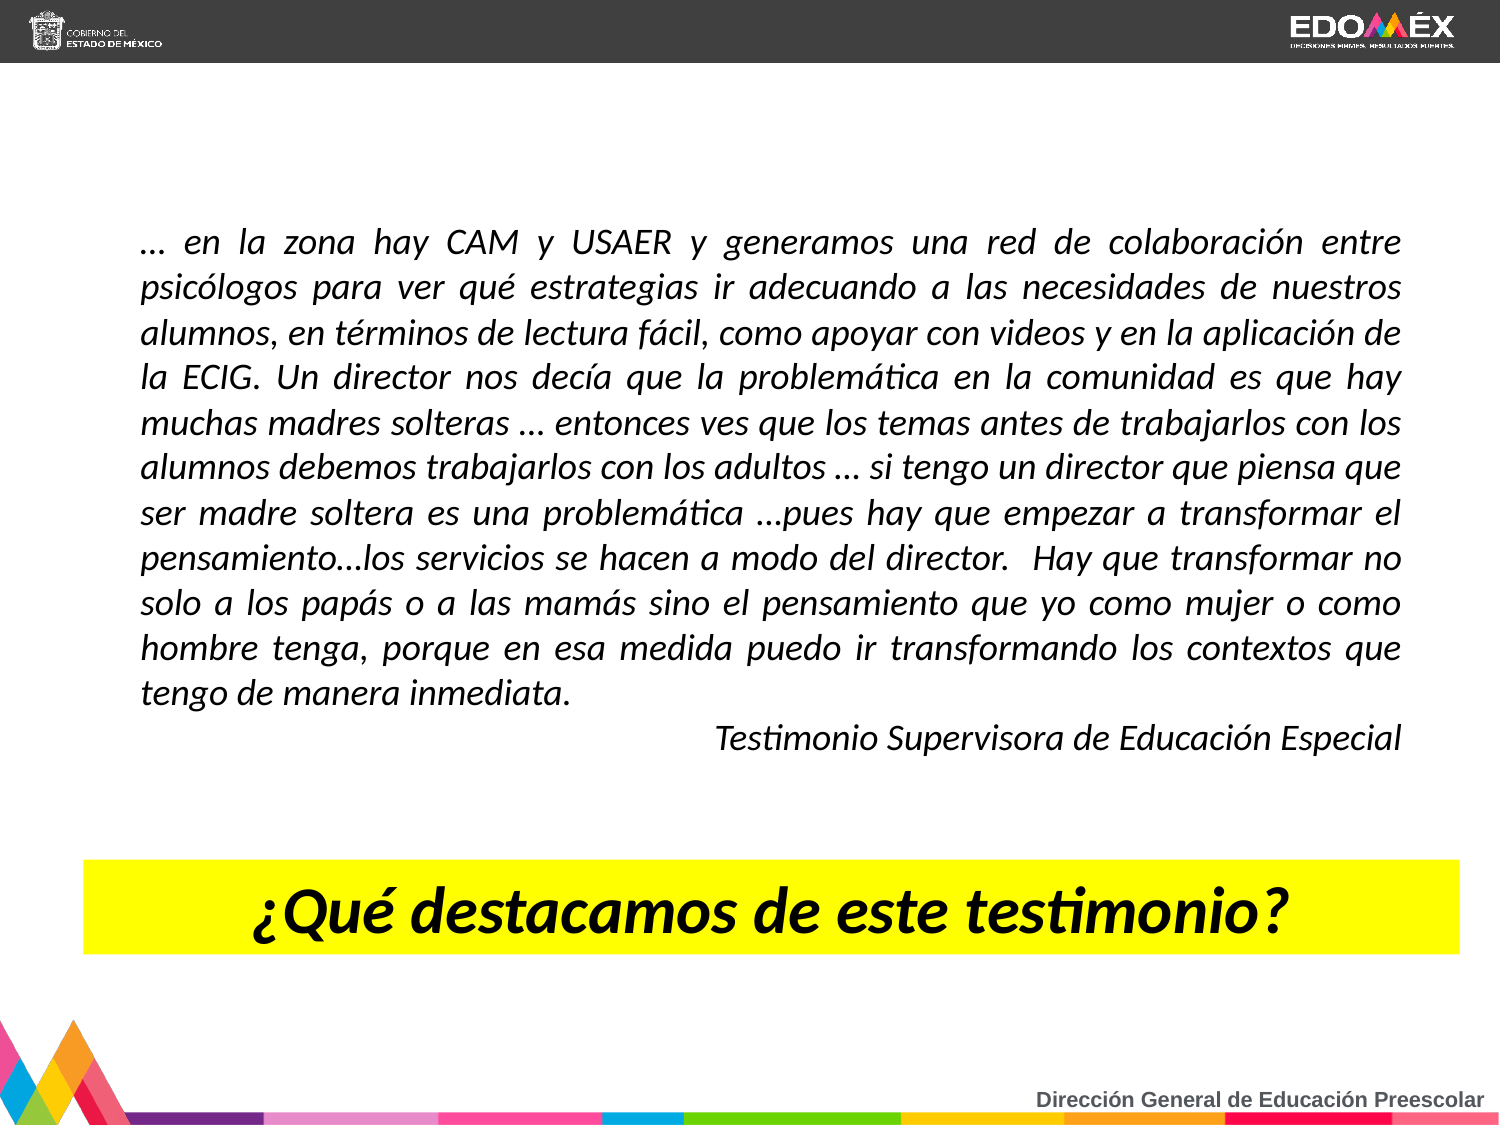

… en la zona hay CAM y USAER y generamos una red de colaboración entre psicólogos para ver qué estrategias ir adecuando a las necesidades de nuestros alumnos, en términos de lectura fácil, como apoyar con videos y en la aplicación de la ECIG. Un director nos decía que la problemática en la comunidad es que hay muchas madres solteras … entonces ves que los temas antes de trabajarlos con los alumnos debemos trabajarlos con los adultos … si tengo un director que piensa que ser madre soltera es una problemática …pues hay que empezar a transformar el pensamiento…los servicios se hacen a modo del director.  Hay que transformar no solo a los papás o a las mamás sino el pensamiento que yo como mujer o como hombre tenga, porque en esa medida puedo ir transformando los contextos que tengo de manera inmediata.
Testimonio Supervisora de Educación Especial
¿Qué destacamos de este testimonio?